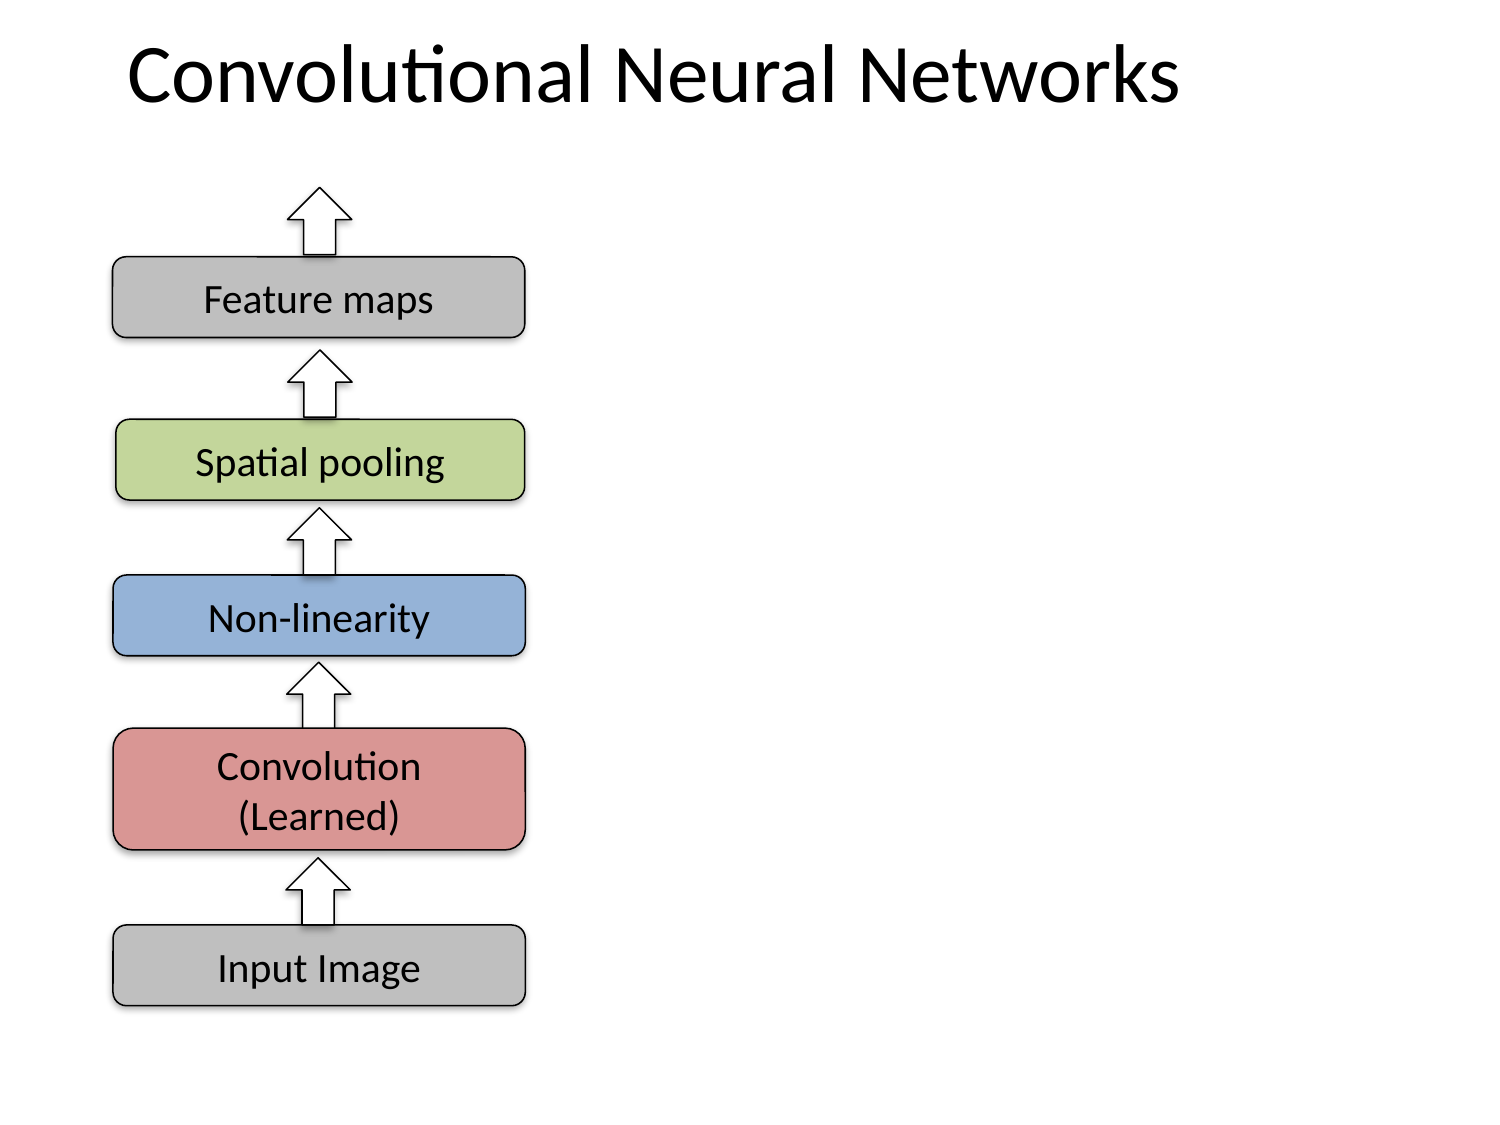

# Convolutional Neural Networks

Feature maps

Spatial pooling

Non-linearity

Convolution (Learned)

Input Image